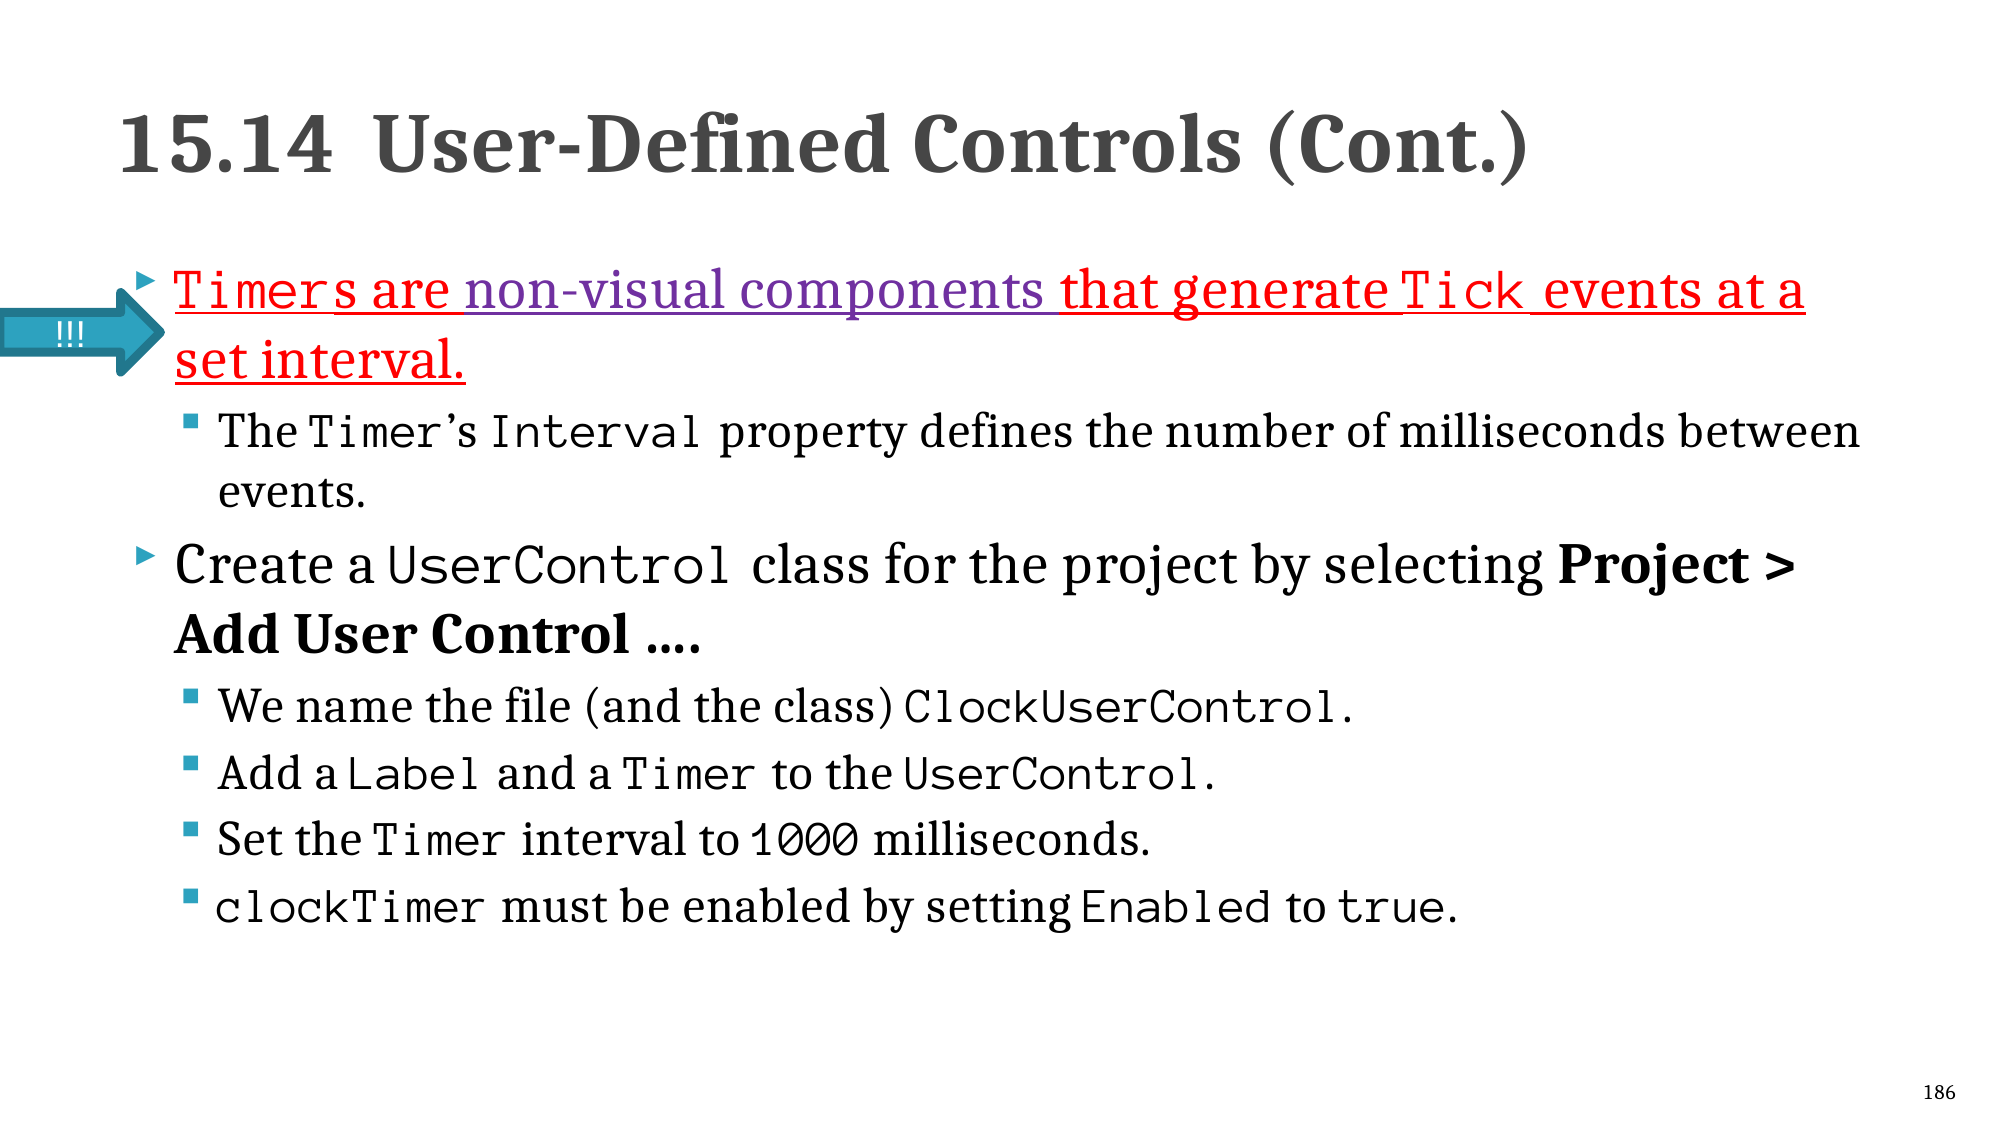

# 15.14  User-Defined Controls (Cont.)
Timers are non-visual components that generate Tick events at a set interval.
The Timer’s Interval property defines the number of milliseconds between events.
Create a UserControl class for the project by selecting Project > Add User Control ….
We name the file (and the class) ClockUserControl.
Add a Label and a Timer to the UserControl.
Set the Timer interval to 1000 milliseconds.
clockTimer must be enabled by setting Enabled to true.

!!!
186